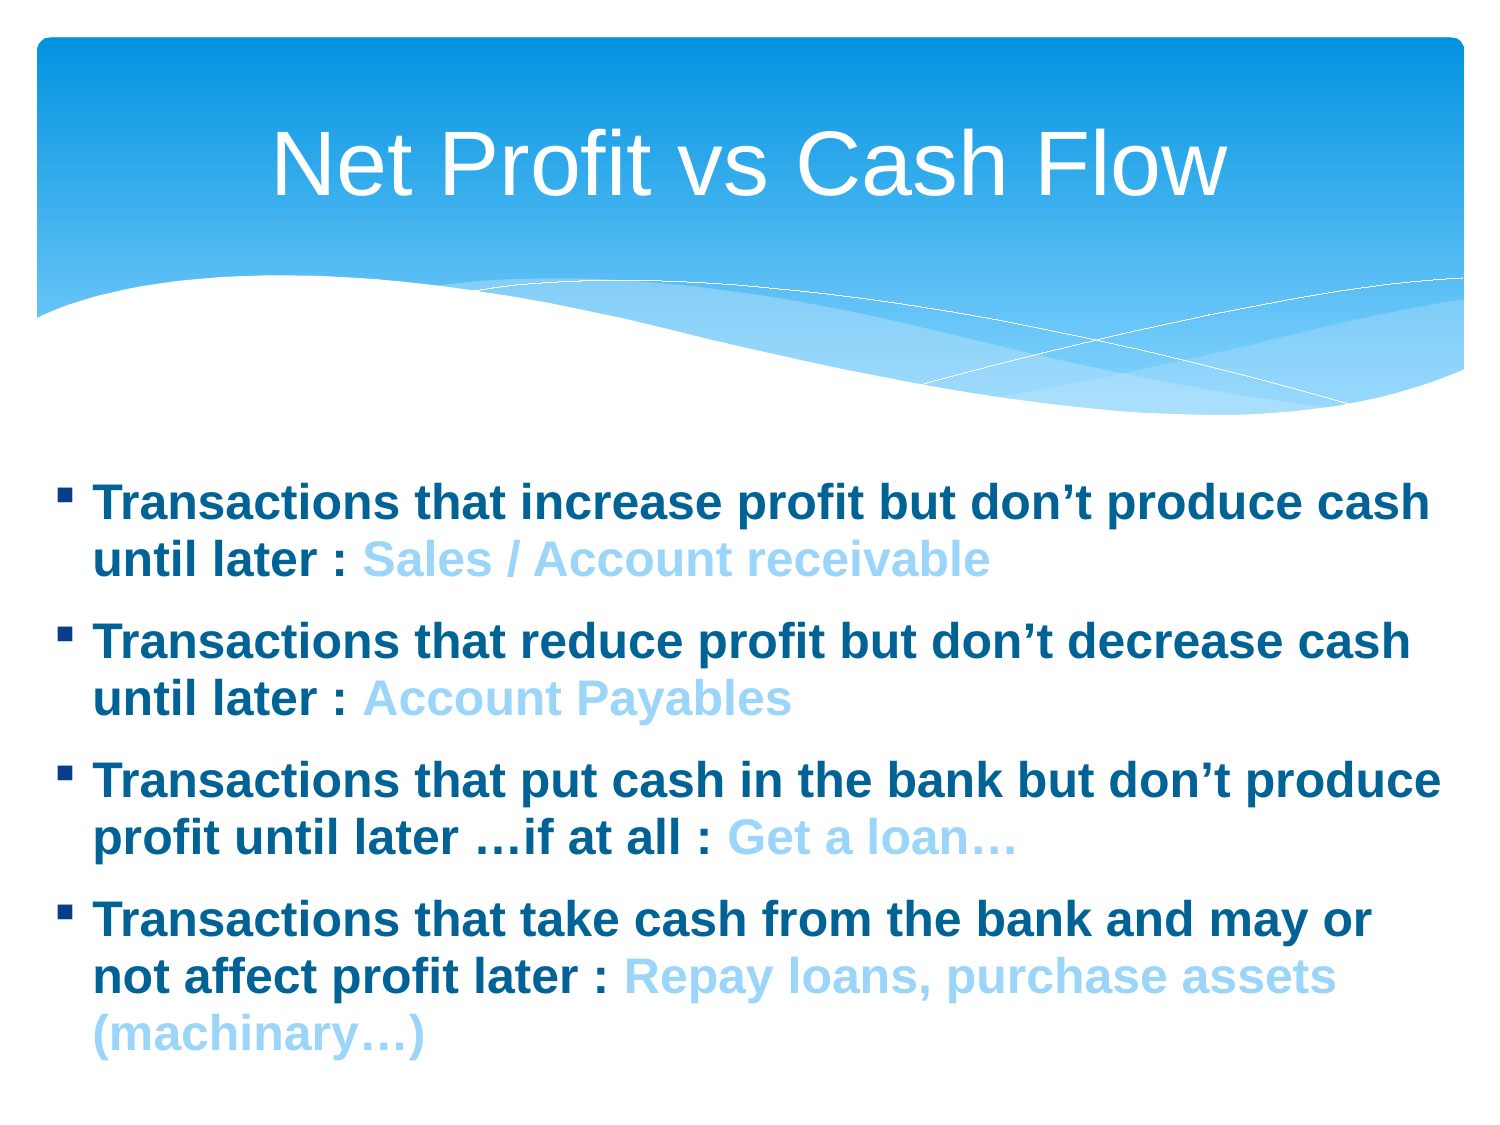

# Net Profit vs Cash Flow

Transactions that increase profit but don’t produce cash until later : Sales / Account receivable
Transactions that reduce profit but don’t decrease cash until later : Account Payables
Transactions that put cash in the bank but don’t produce profit until later …if at all : Get a loan…
Transactions that take cash from the bank and may or not affect profit later : Repay loans, purchase assets (machinary…)